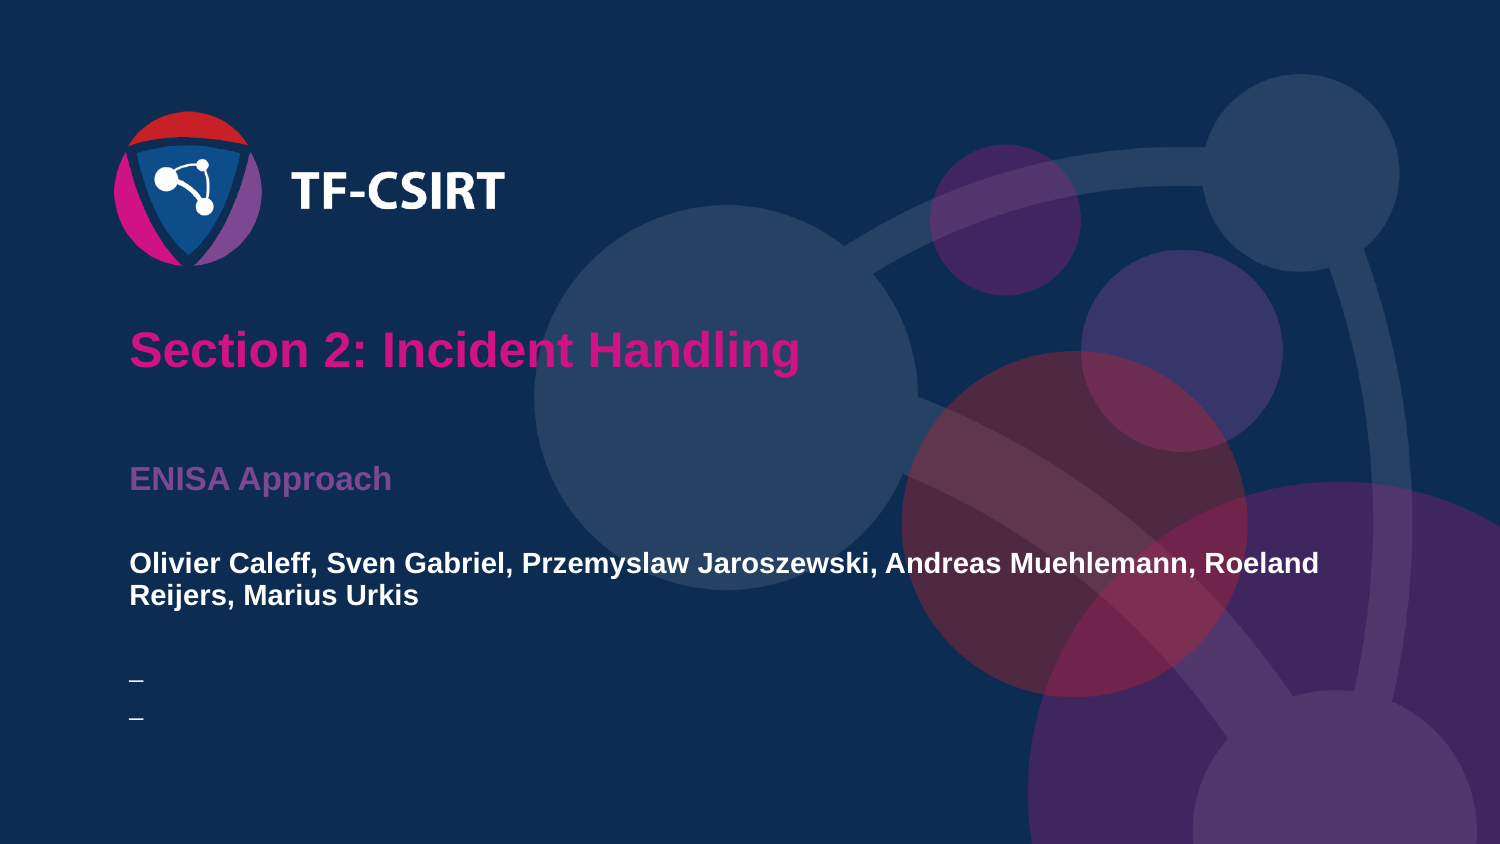

Section 2: Incident Handling
ENISA Approach
Olivier Caleff, Sven Gabriel, Przemyslaw Jaroszewski, Andreas Muehlemann, Roeland Reijers, Marius Urkis
_
_